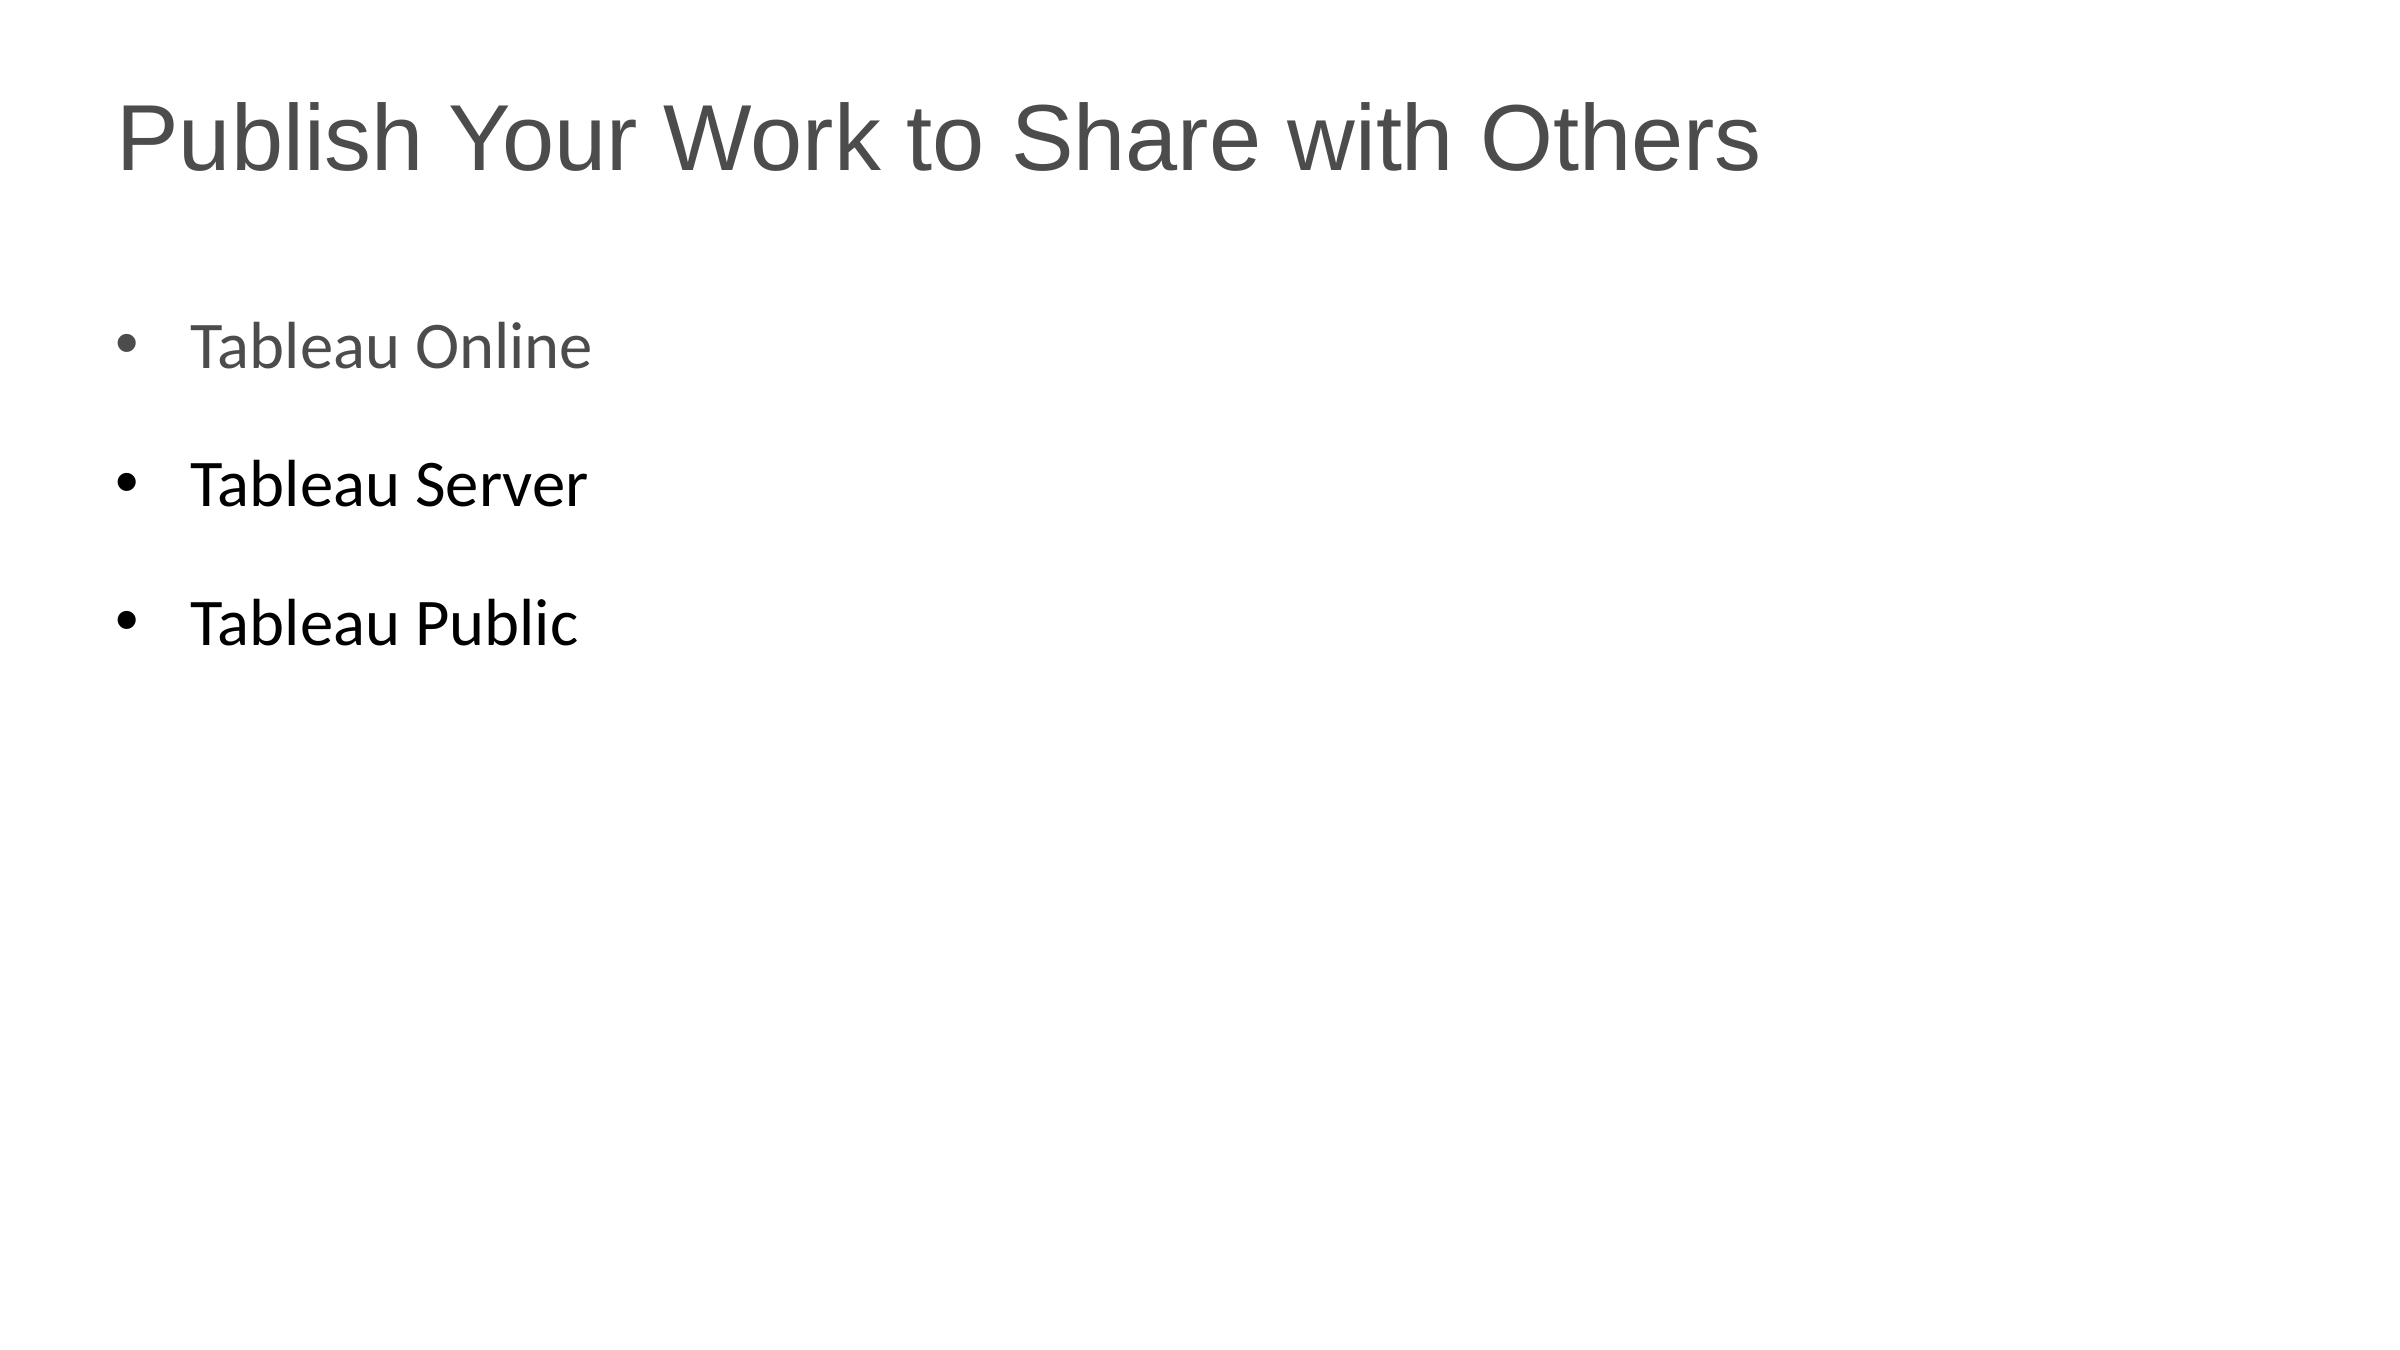

Publish Your Work to Share with Others
Tableau Online
Tableau Server
Tableau Public